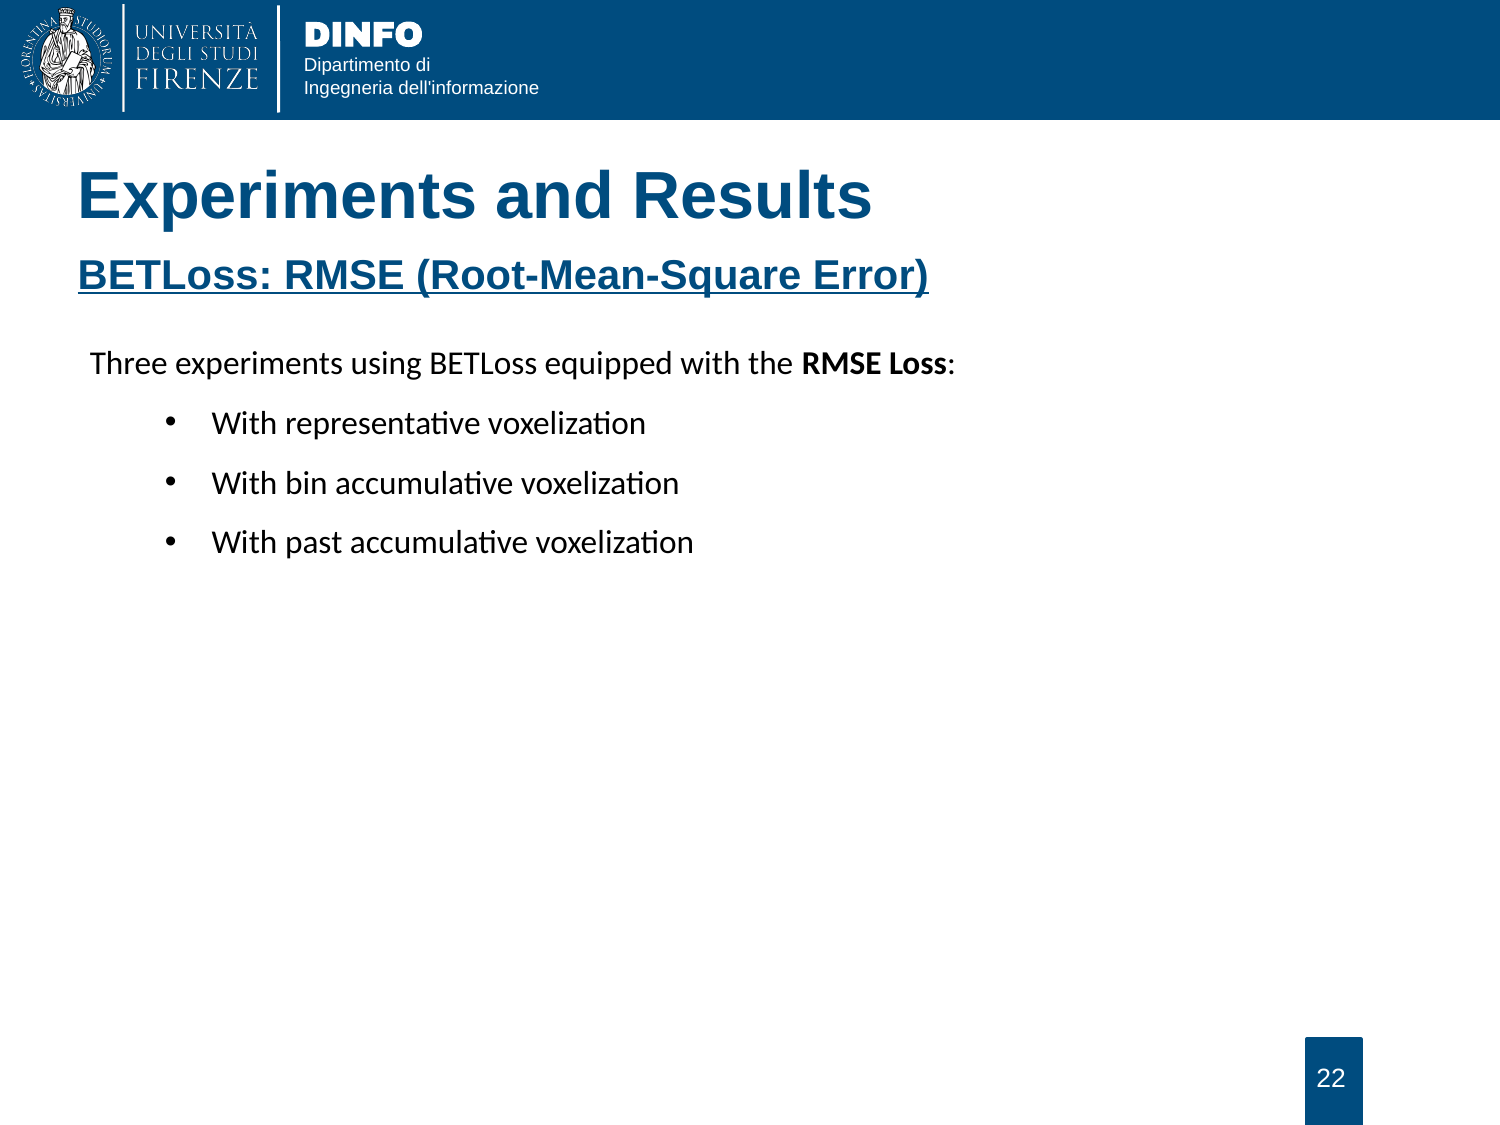

Experiments and Results

BETLoss: RMSE (Root-Mean-Square Error)
Three experiments using BETLoss equipped with the RMSE Loss:
With representative voxelization
With bin accumulative voxelization
With past accumulative voxelization
22